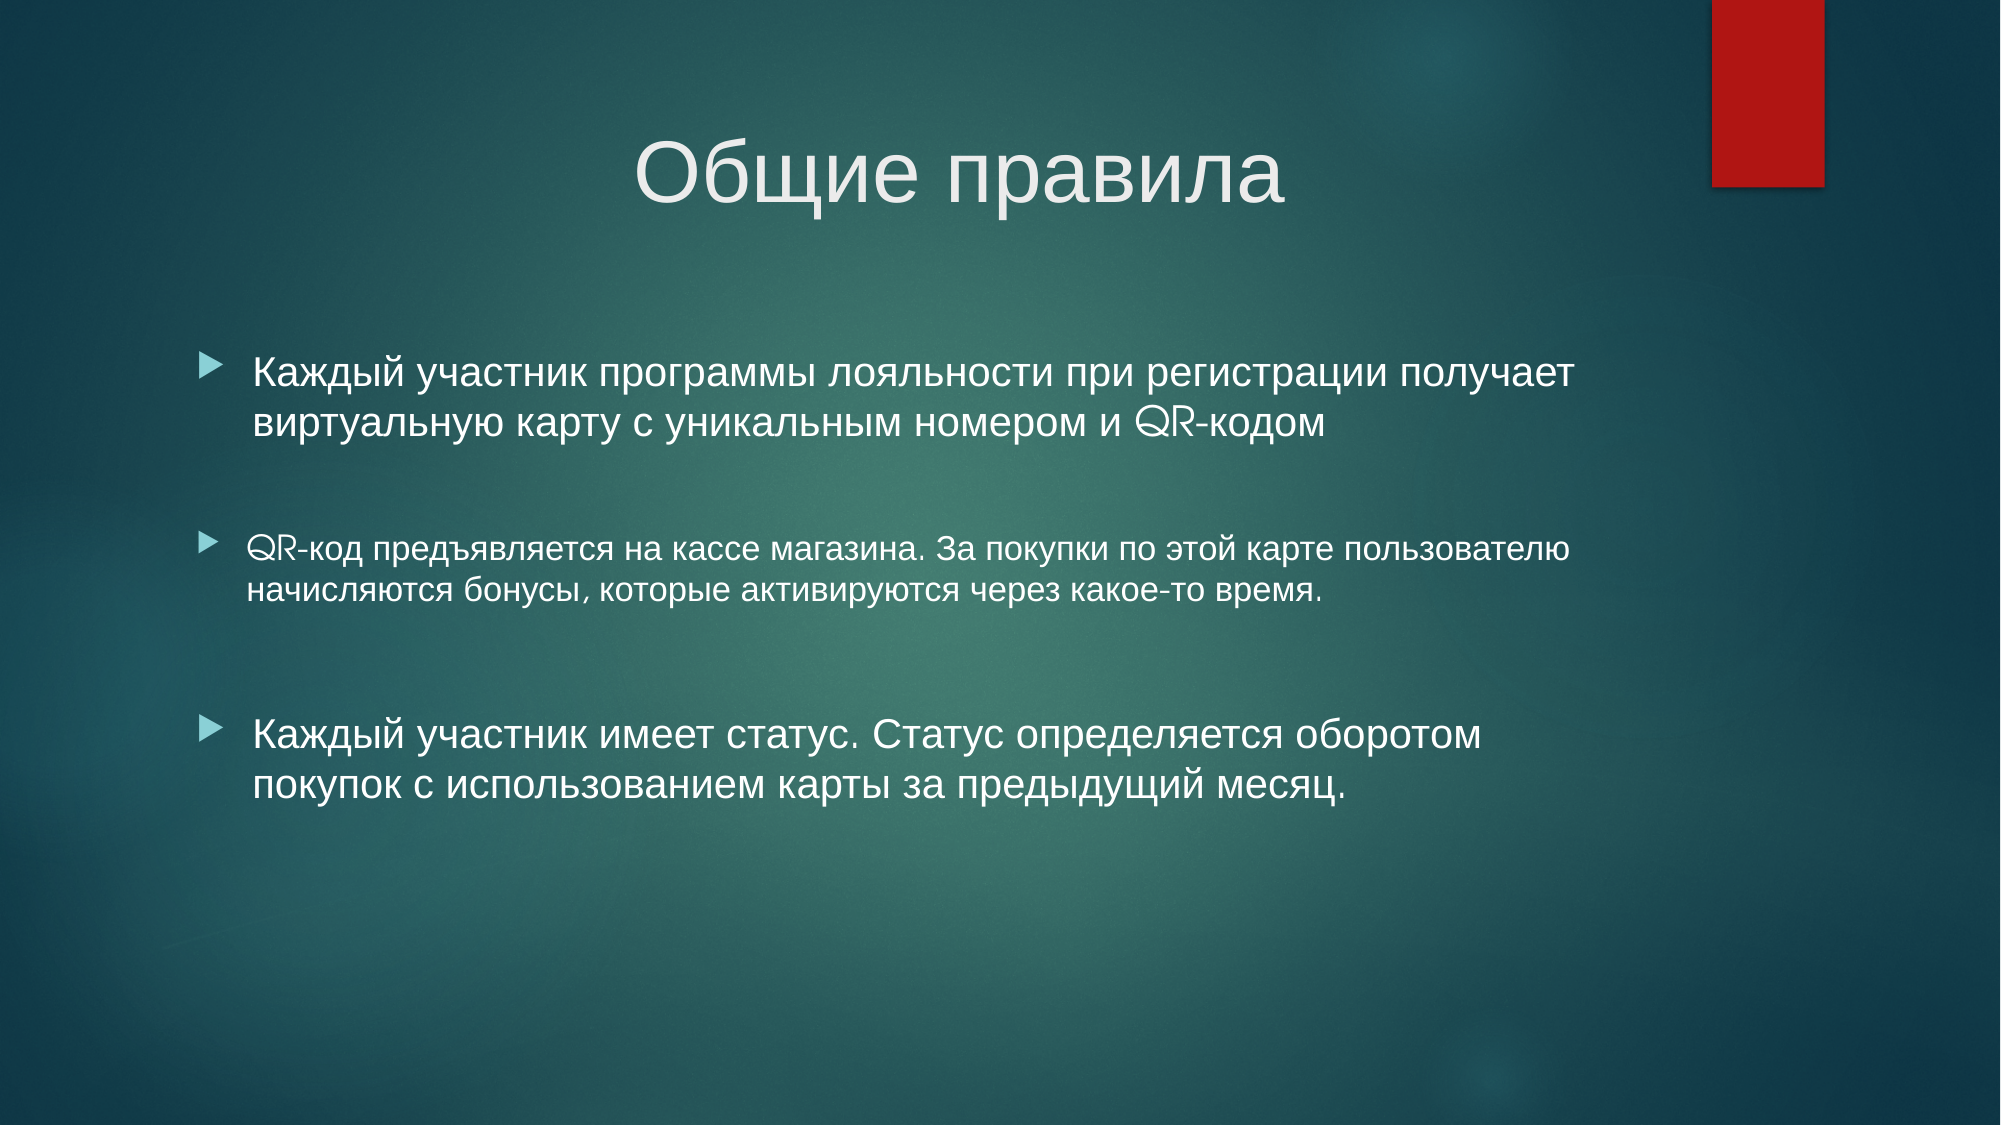

# Общие правила
Каждый участник программы лояльности при регистрации получает виртуальную карту с уникальным номером и QR-кодом

QR-код предъявляется на кассе магазина. За покупки по этой карте пользователю начисляются бонусы, которые активируются через какое-то время.
Каждый участник имеет статус. Статус определяется оборотом покупок с использованием карты за предыдущий месяц.